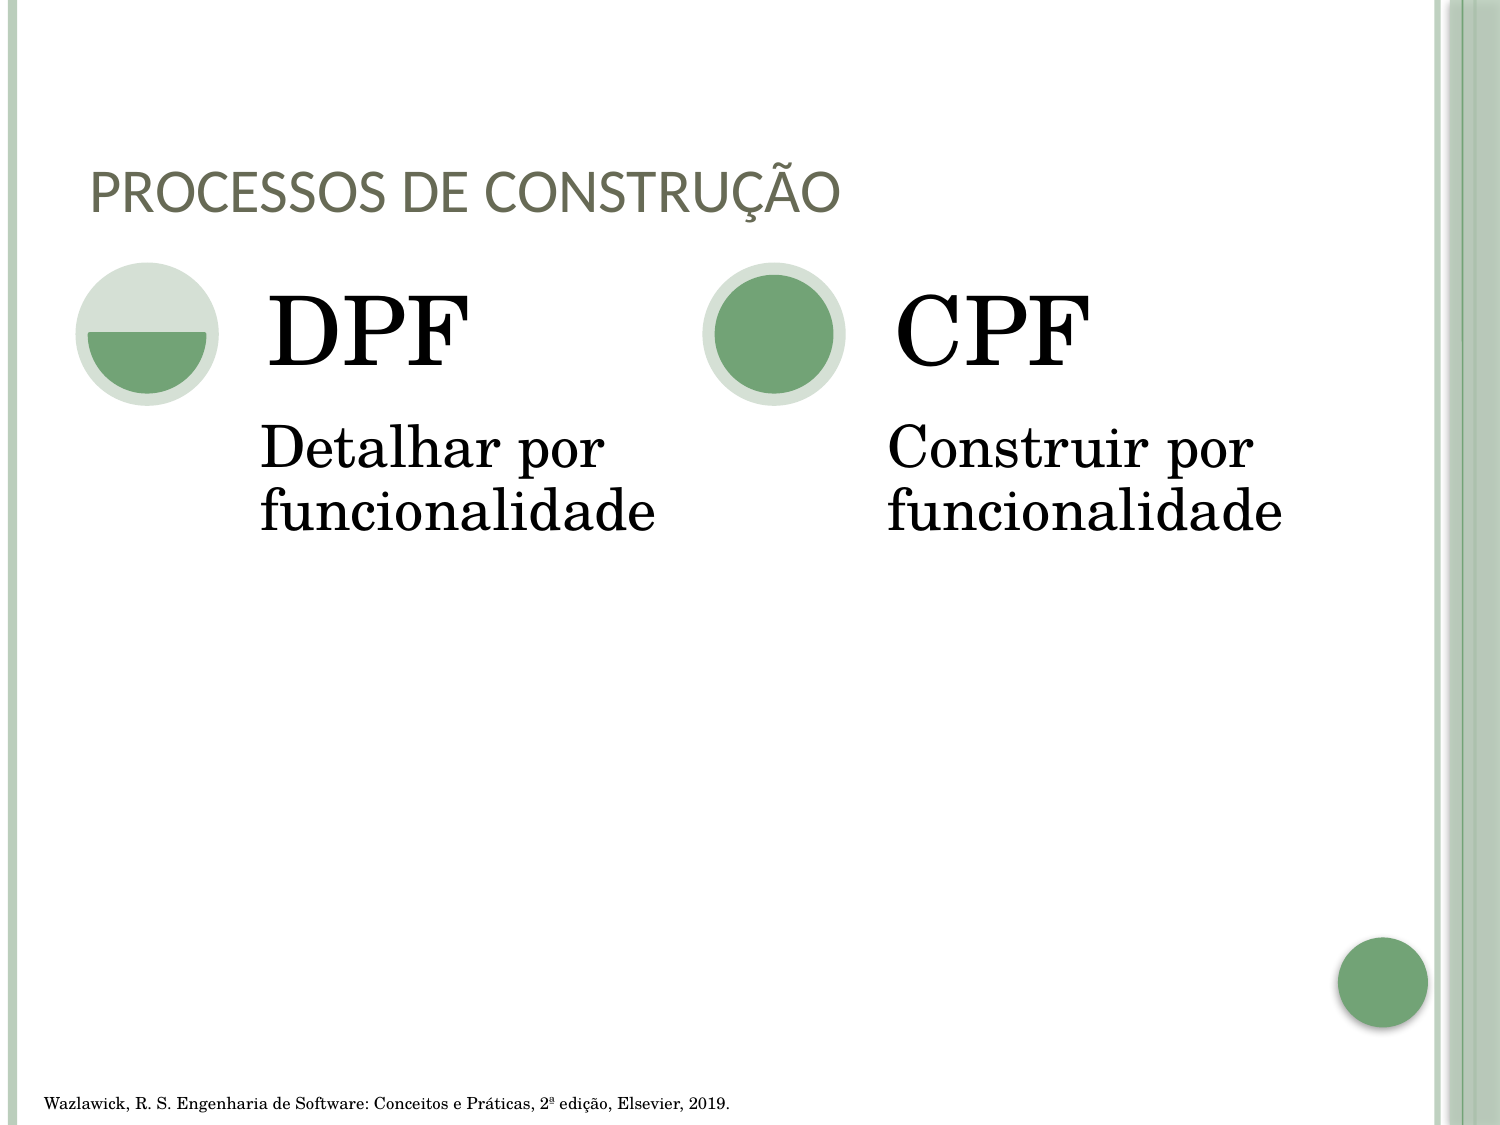

# Processos de construção
Detalhar por funcionalidade
DPF
Construir por funcionalidade
CPF